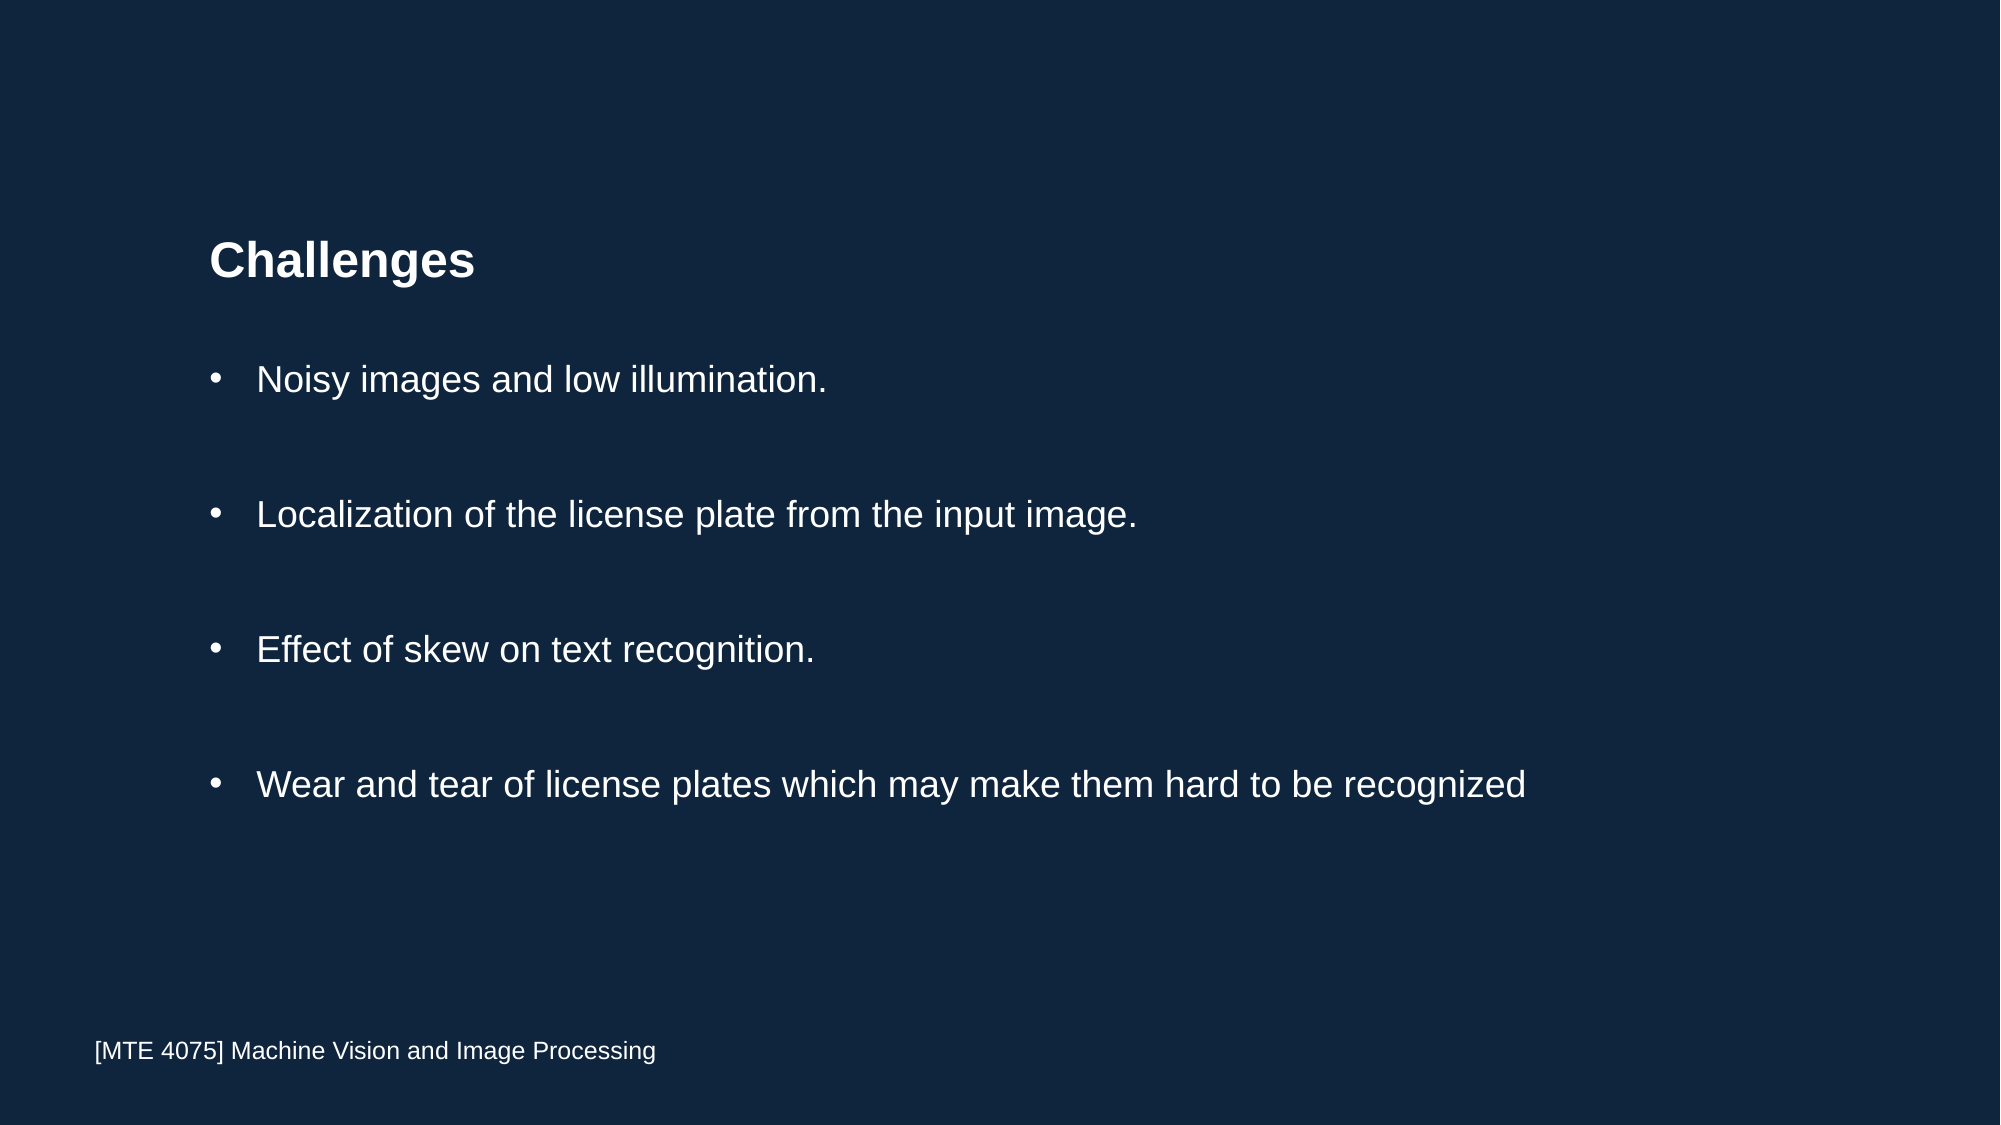

Challenges

Noisy images and low illumination.

Localization of the license plate from the input image.

Effect of skew on text recognition.

Wear and tear of license plates which may make them hard to be recognized
[MTE 4075] Machine Vision and Image Processing